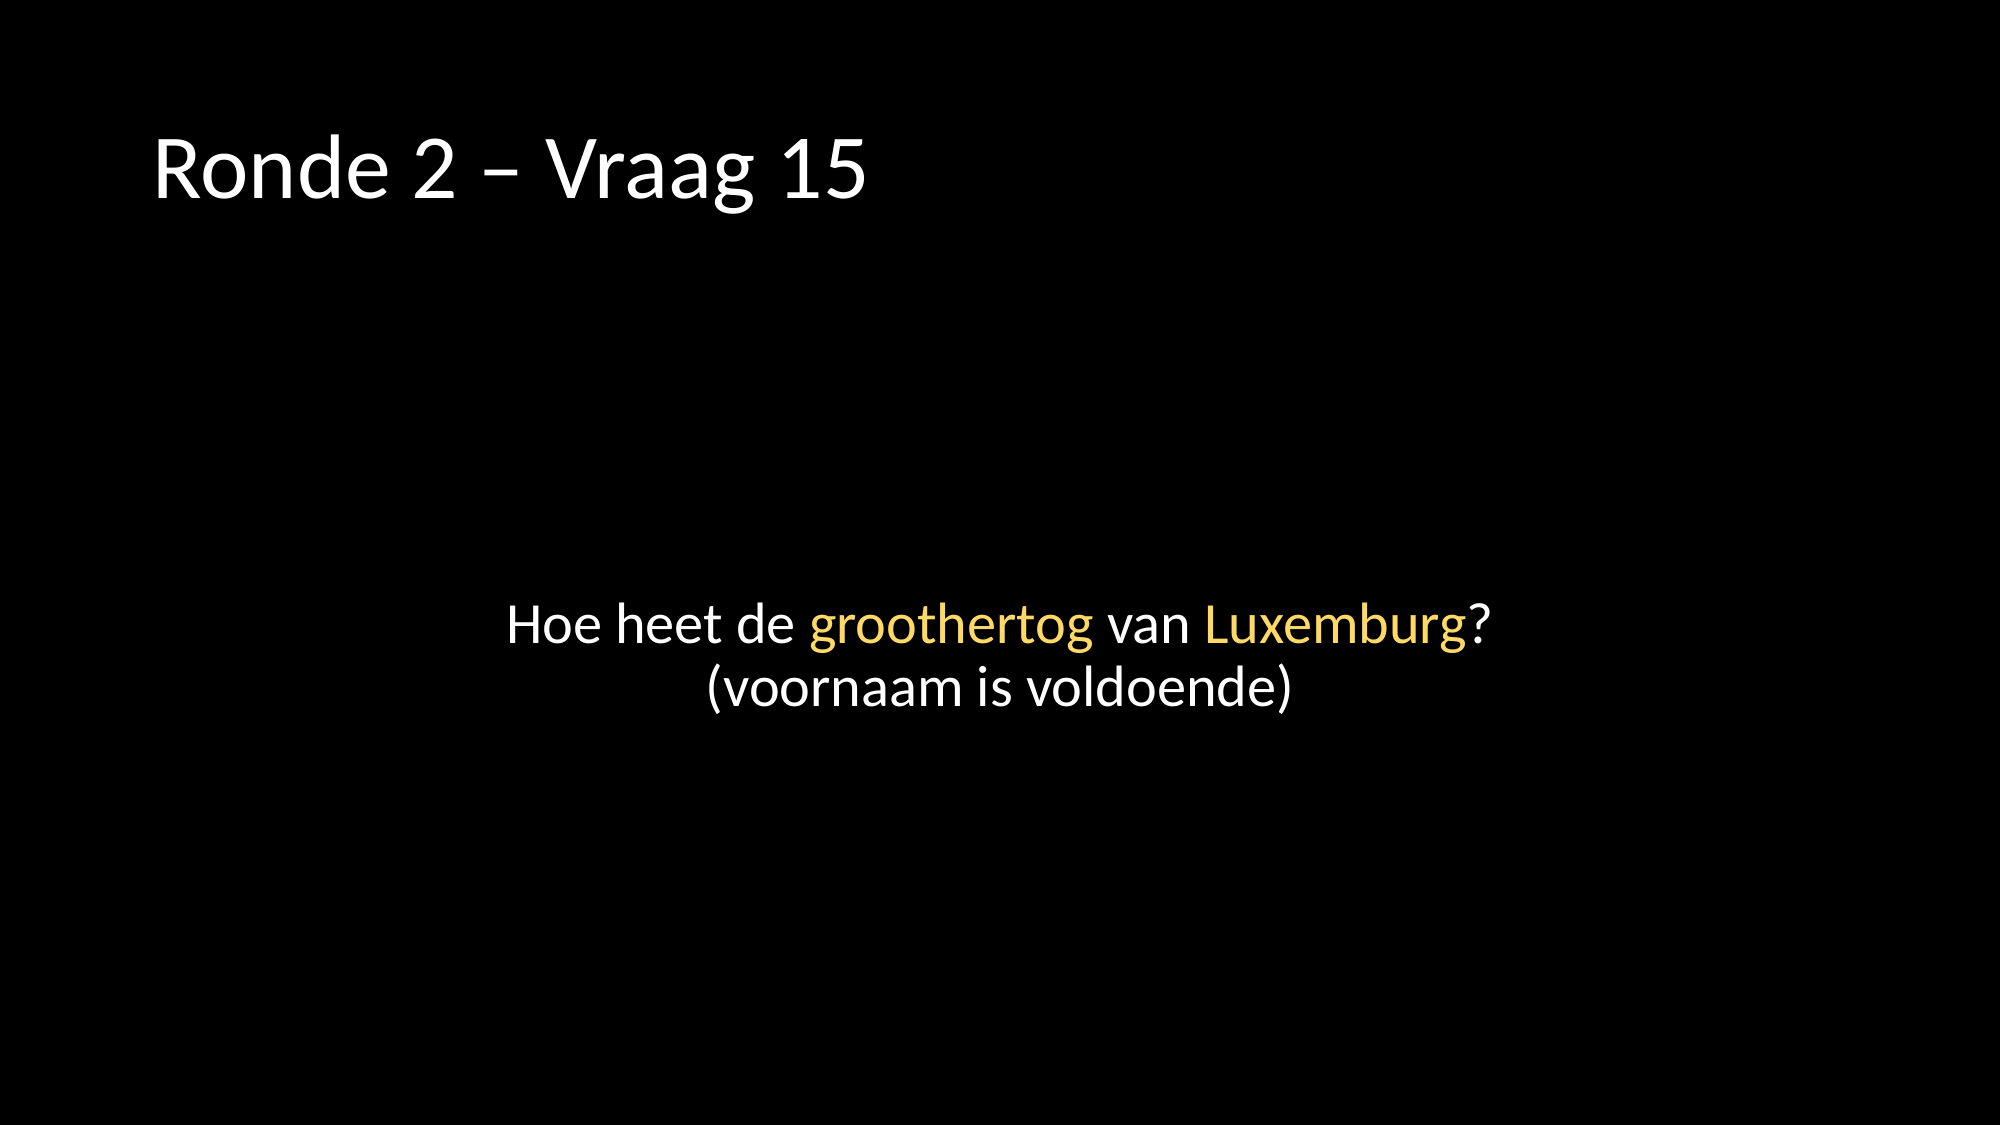

# Ronde 2 – Vraag 15
Hoe heet de groothertog van Luxemburg?
(voornaam is voldoende)